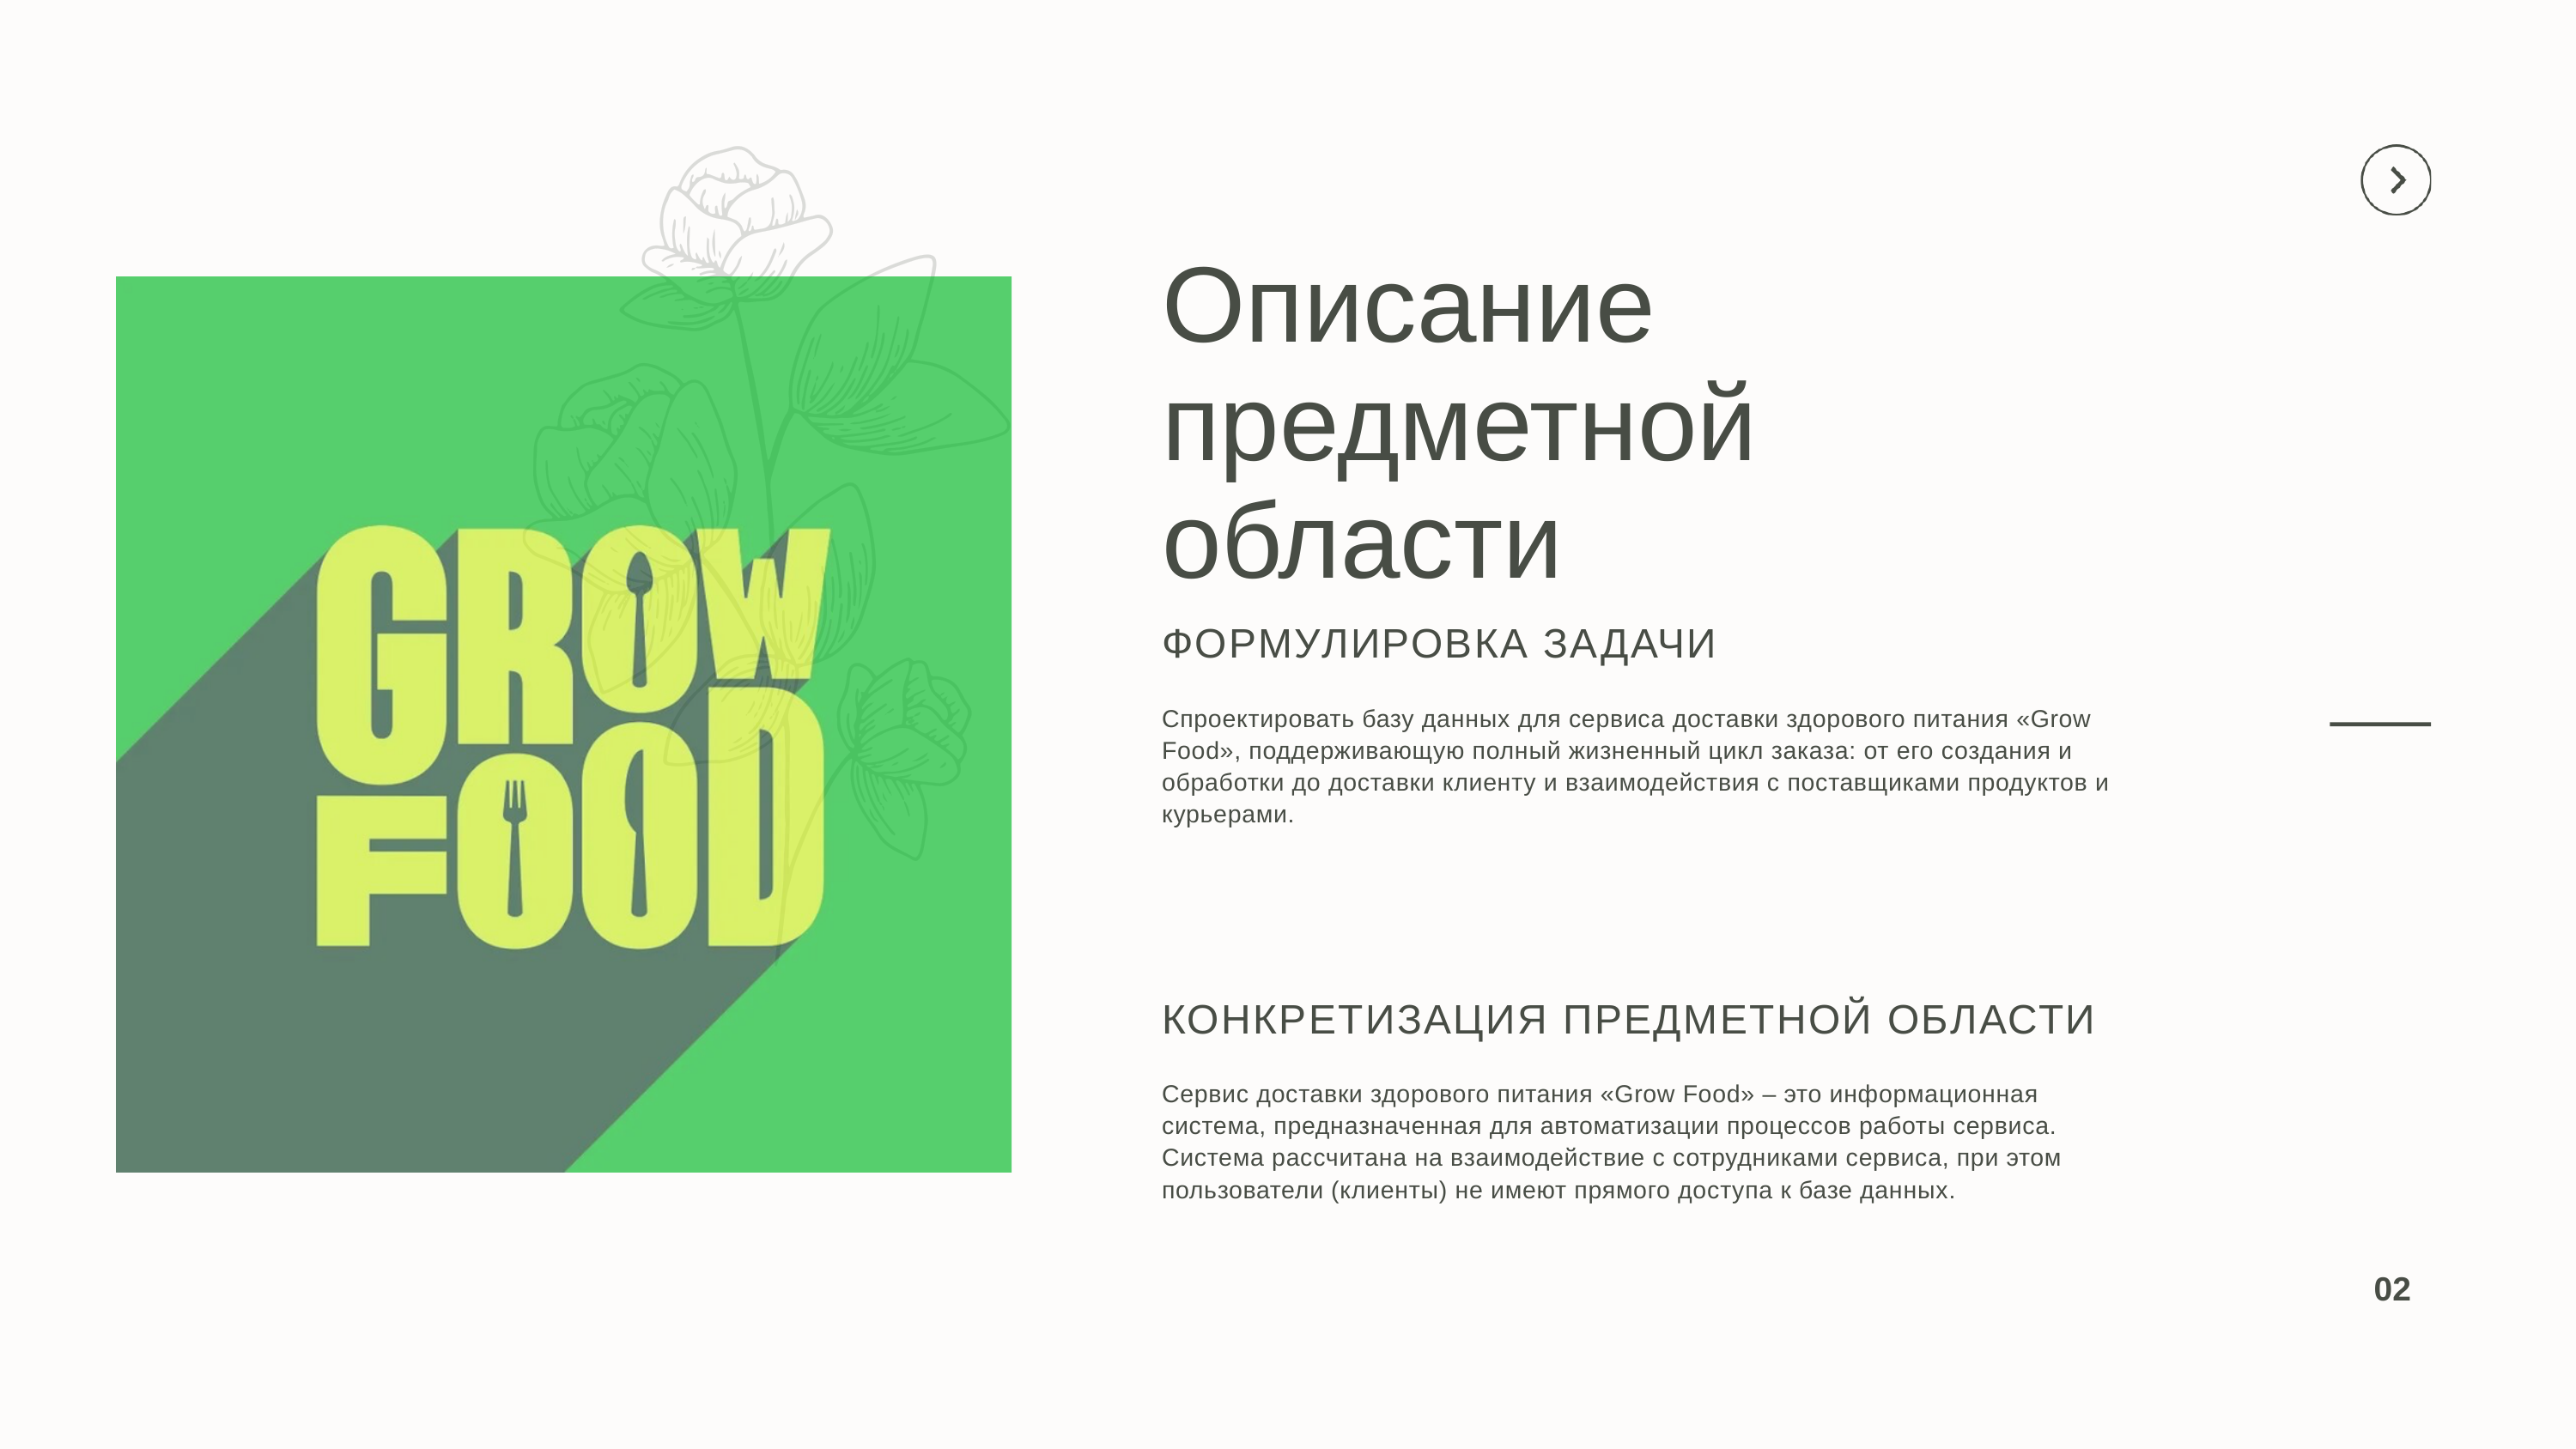

Описание предметной области
ФОРМУЛИРОВКА ЗАДАЧИ
Спроектировать базу данных для сервиса доставки здорового питания «Grow Food», поддерживающую полный жизненный цикл заказа: от его создания и обработки до доставки клиенту и взаимодействия с поставщиками продуктов и курьерами.

КОНКРЕТИЗАЦИЯ ПРЕДМЕТНОЙ ОБЛАСТИ
Сервис доставки здорового питания «Grow Food» – это информационная система, предназначенная для автоматизации процессов работы сервиса. Система рассчитана на взаимодействие с сотрудниками сервиса, при этом пользователи (клиенты) не имеют прямого доступа к базе данных.

02